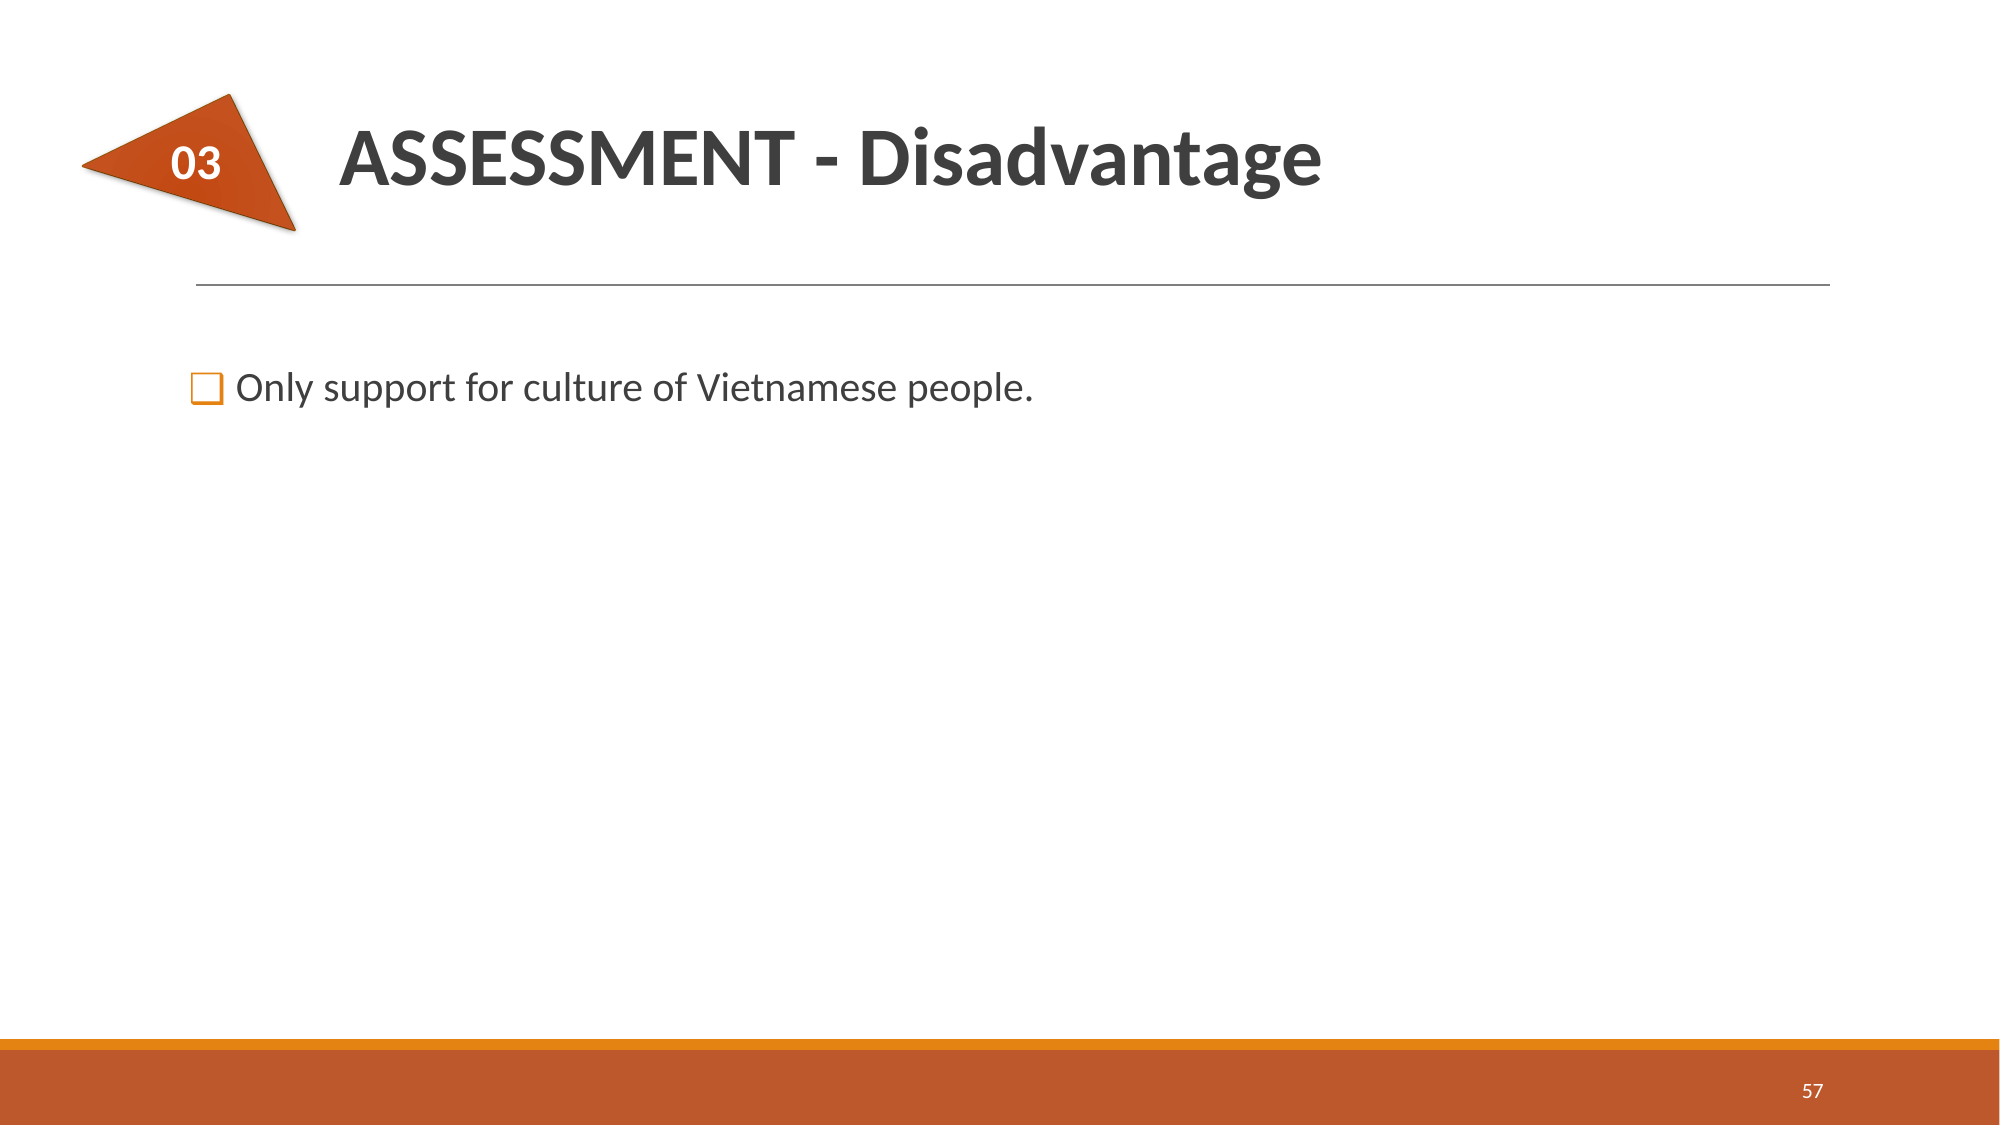

ASSESSMENT - Disadvantage

03
01

 Only support for culture of Vietnamese people.

57